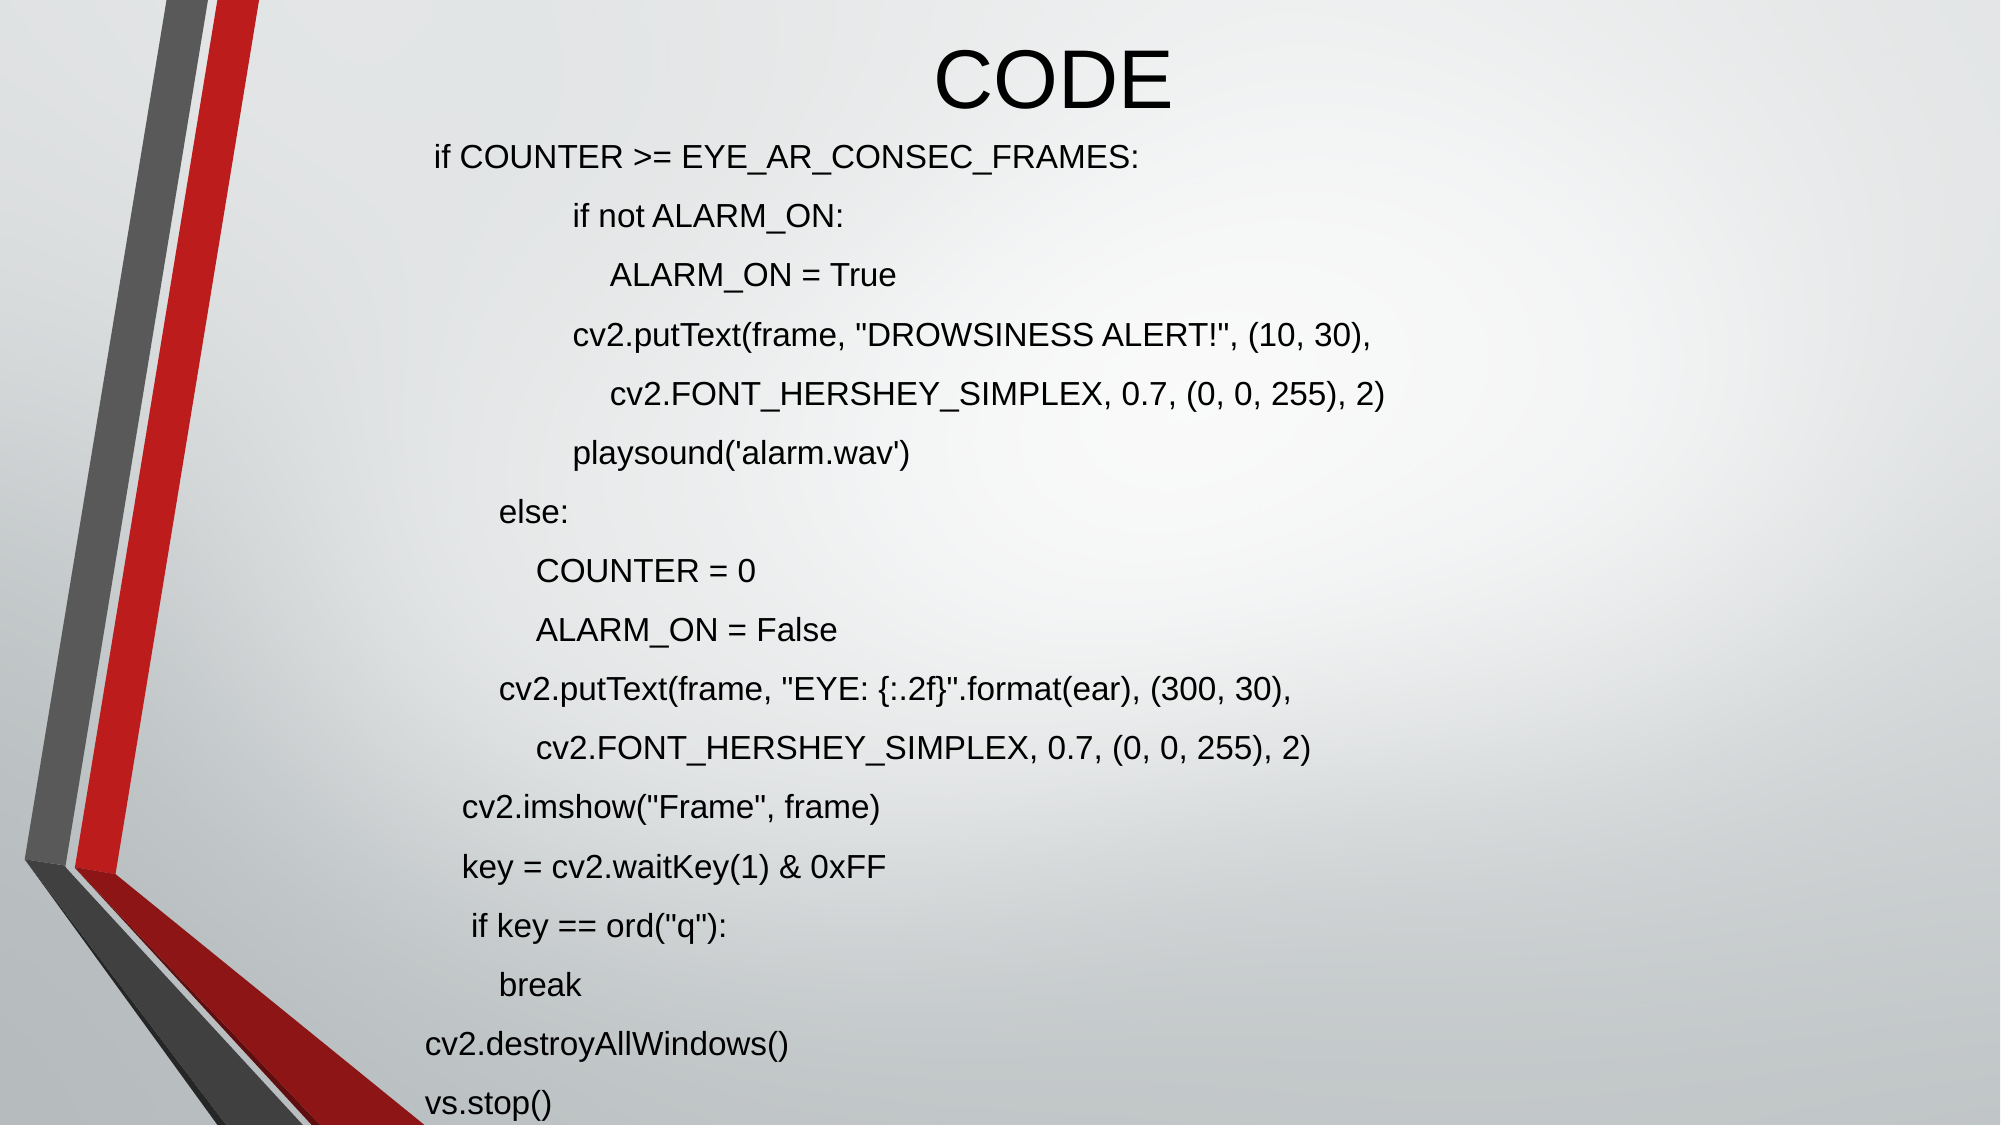

# CODE
 if COUNTER >= EYE_AR_CONSEC_FRAMES:
                if not ALARM_ON:
                    ALARM_ON = True
                cv2.putText(frame, "DROWSINESS ALERT!", (10, 30),
                    cv2.FONT_HERSHEY_SIMPLEX, 0.7, (0, 0, 255), 2)
                playsound('alarm.wav')
        else:
            COUNTER = 0
            ALARM_ON = False
        cv2.putText(frame, "EYE: {:.2f}".format(ear), (300, 30),
            cv2.FONT_HERSHEY_SIMPLEX, 0.7, (0, 0, 255), 2)
    cv2.imshow("Frame", frame)
    key = cv2.waitKey(1) & 0xFF
     if key == ord("q"):
        break
cv2.destroyAllWindows()
vs.stop()